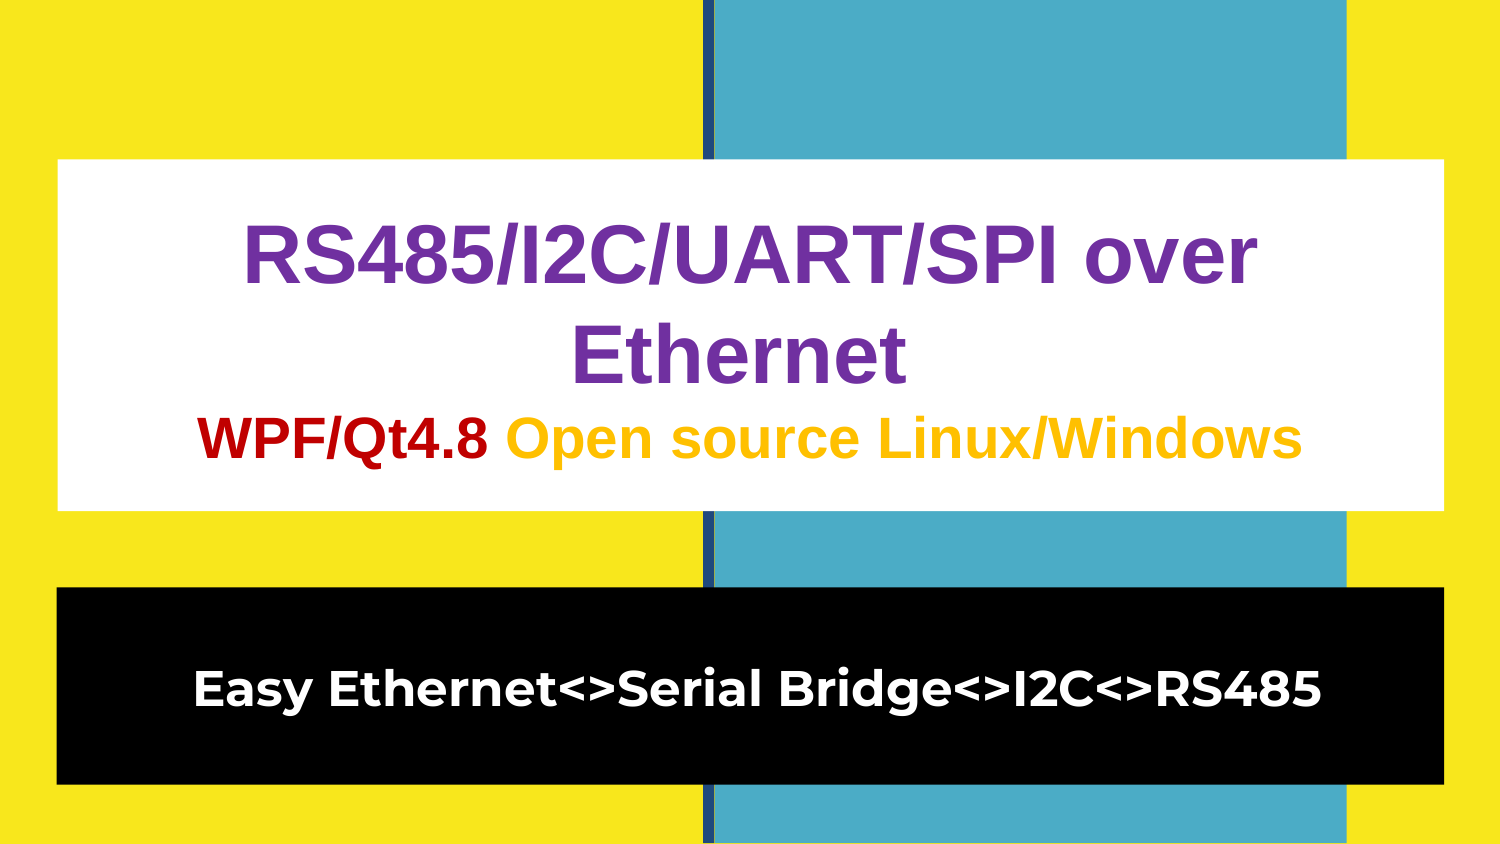

RS485/I2C/UART/SPI over Ethernet
WPF/Qt4.8 Open source Linux/Windows
 Easy Ethernet<>Serial Bridge<>I2C<>RS485